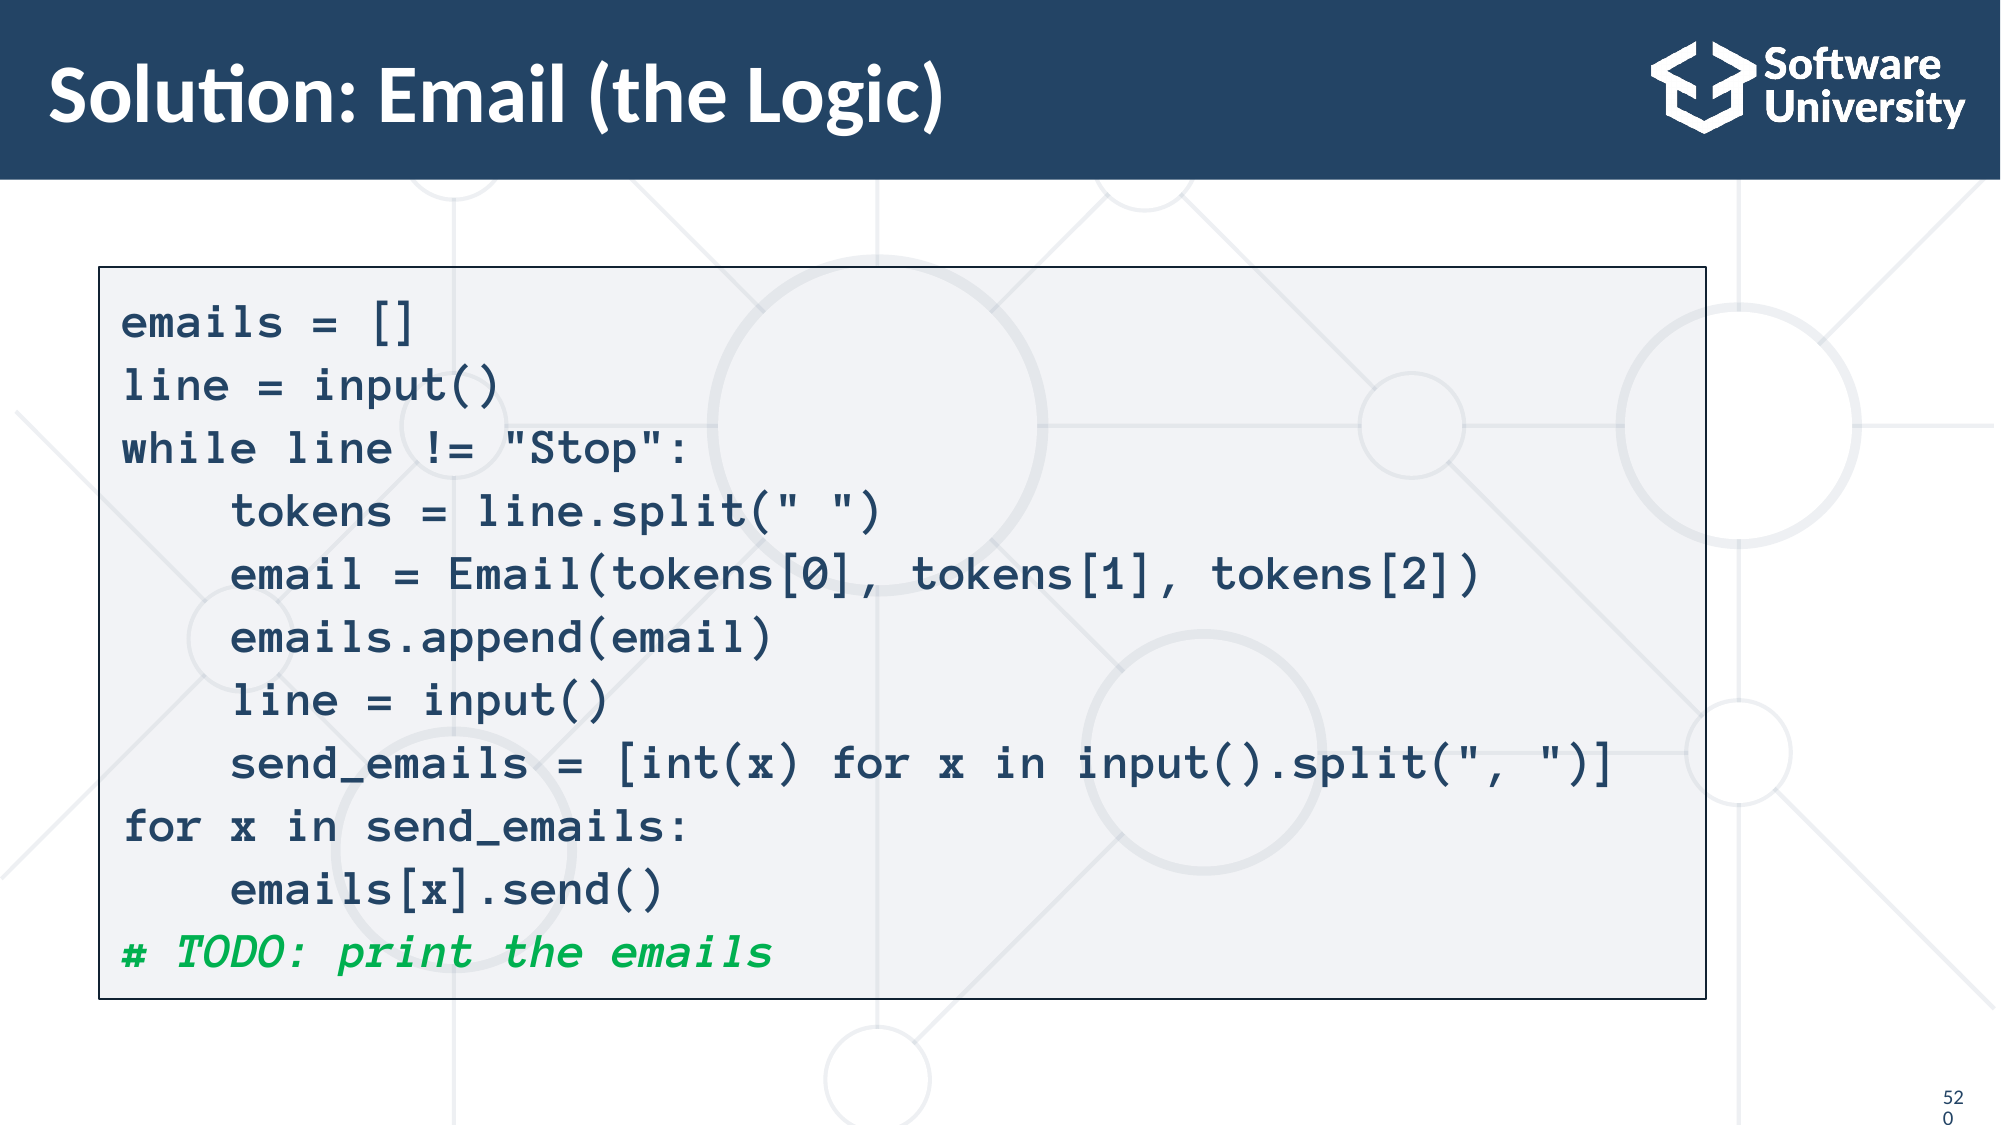

# Solution: Email (the Logic)
emails = []
line = input()
while line != "Stop":
    tokens = line.split(" ")
    email = Email(tokens[0], tokens[1], tokens[2])
    emails.append(email)
    line = input()
    send_emails = [int(x) for x in input().split(", ")]
for x in send_emails:
    emails[x].send()
# TODO: print the emails
520